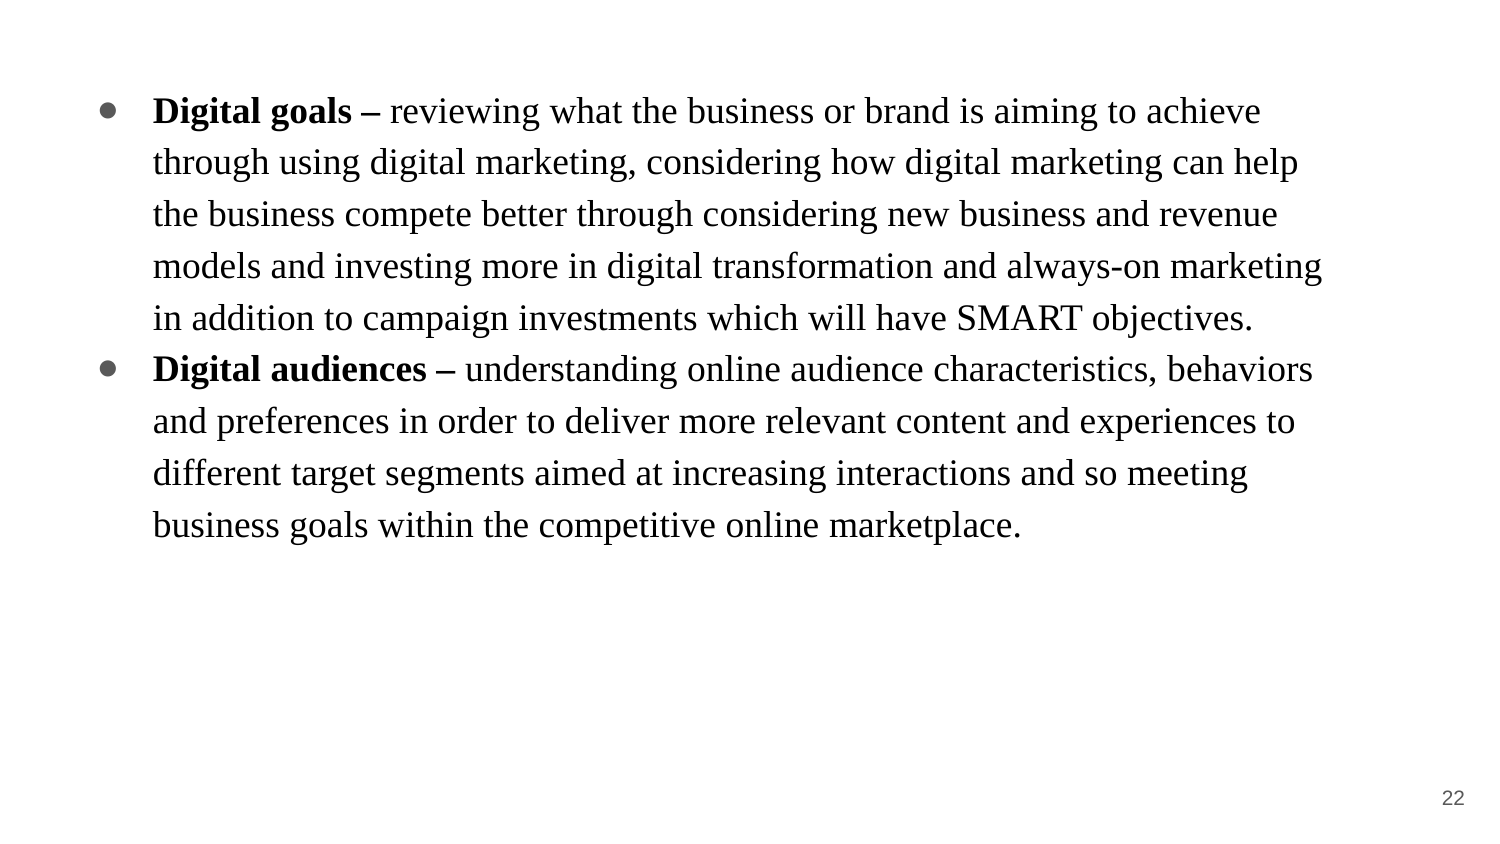

Digital goals – reviewing what the business or brand is aiming to achieve through using digital marketing, considering how digital marketing can help the business compete better through considering new business and revenue models and investing more in digital transformation and always-on marketing in addition to campaign investments which will have SMART objectives.
Digital audiences – understanding online audience characteristics, behaviors and preferences in order to deliver more relevant content and experiences to different target segments aimed at increasing interactions and so meeting business goals within the competitive online marketplace.

22